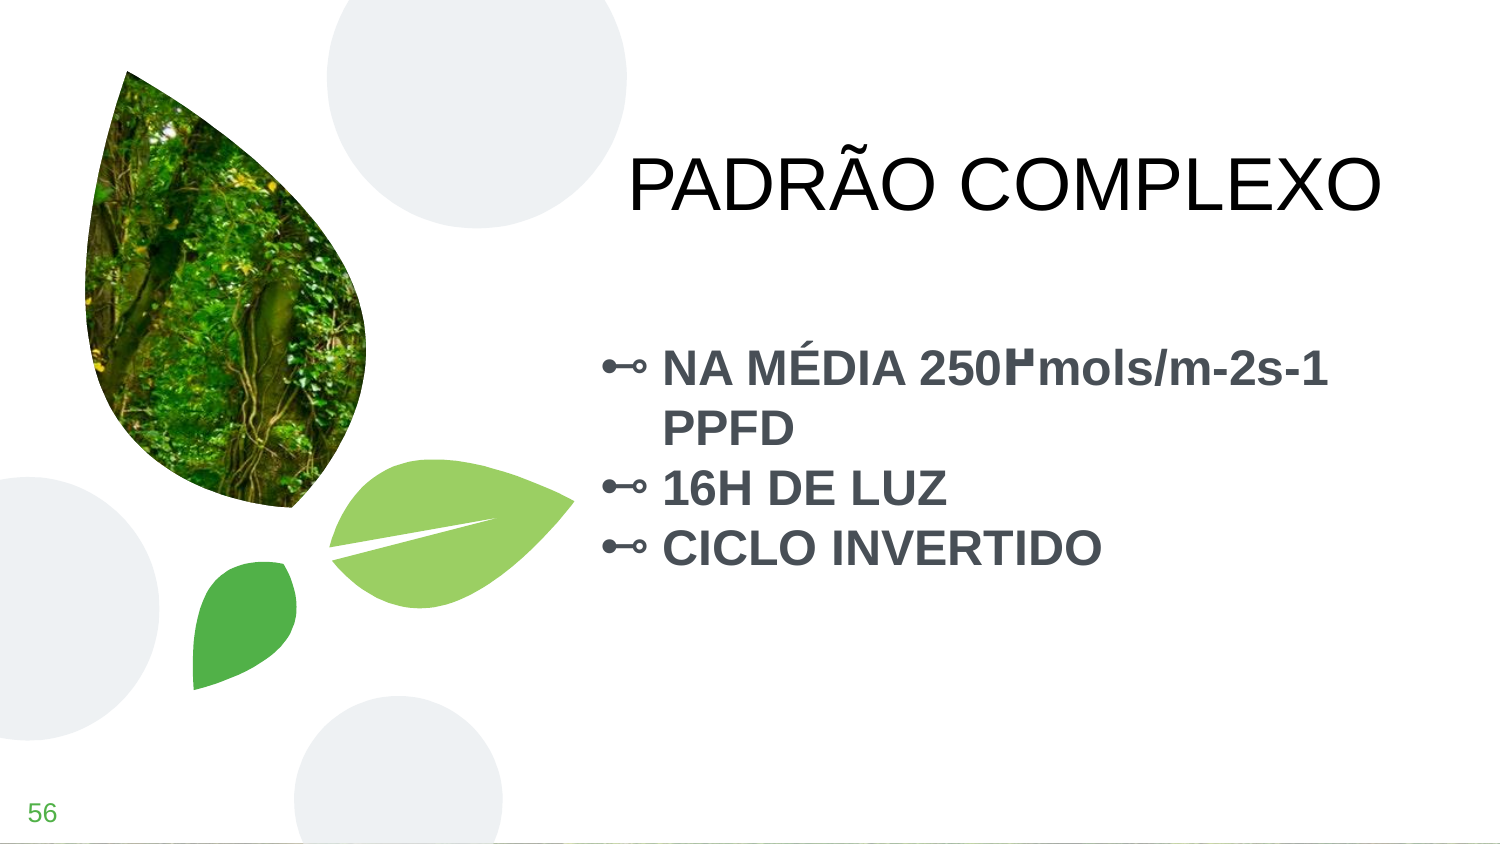

# PADRÃO COMPLEXO
NA MÉDIA 250߂mols/m-2s-1 PPFD
16H DE LUZ
CICLO INVERTIDO

56